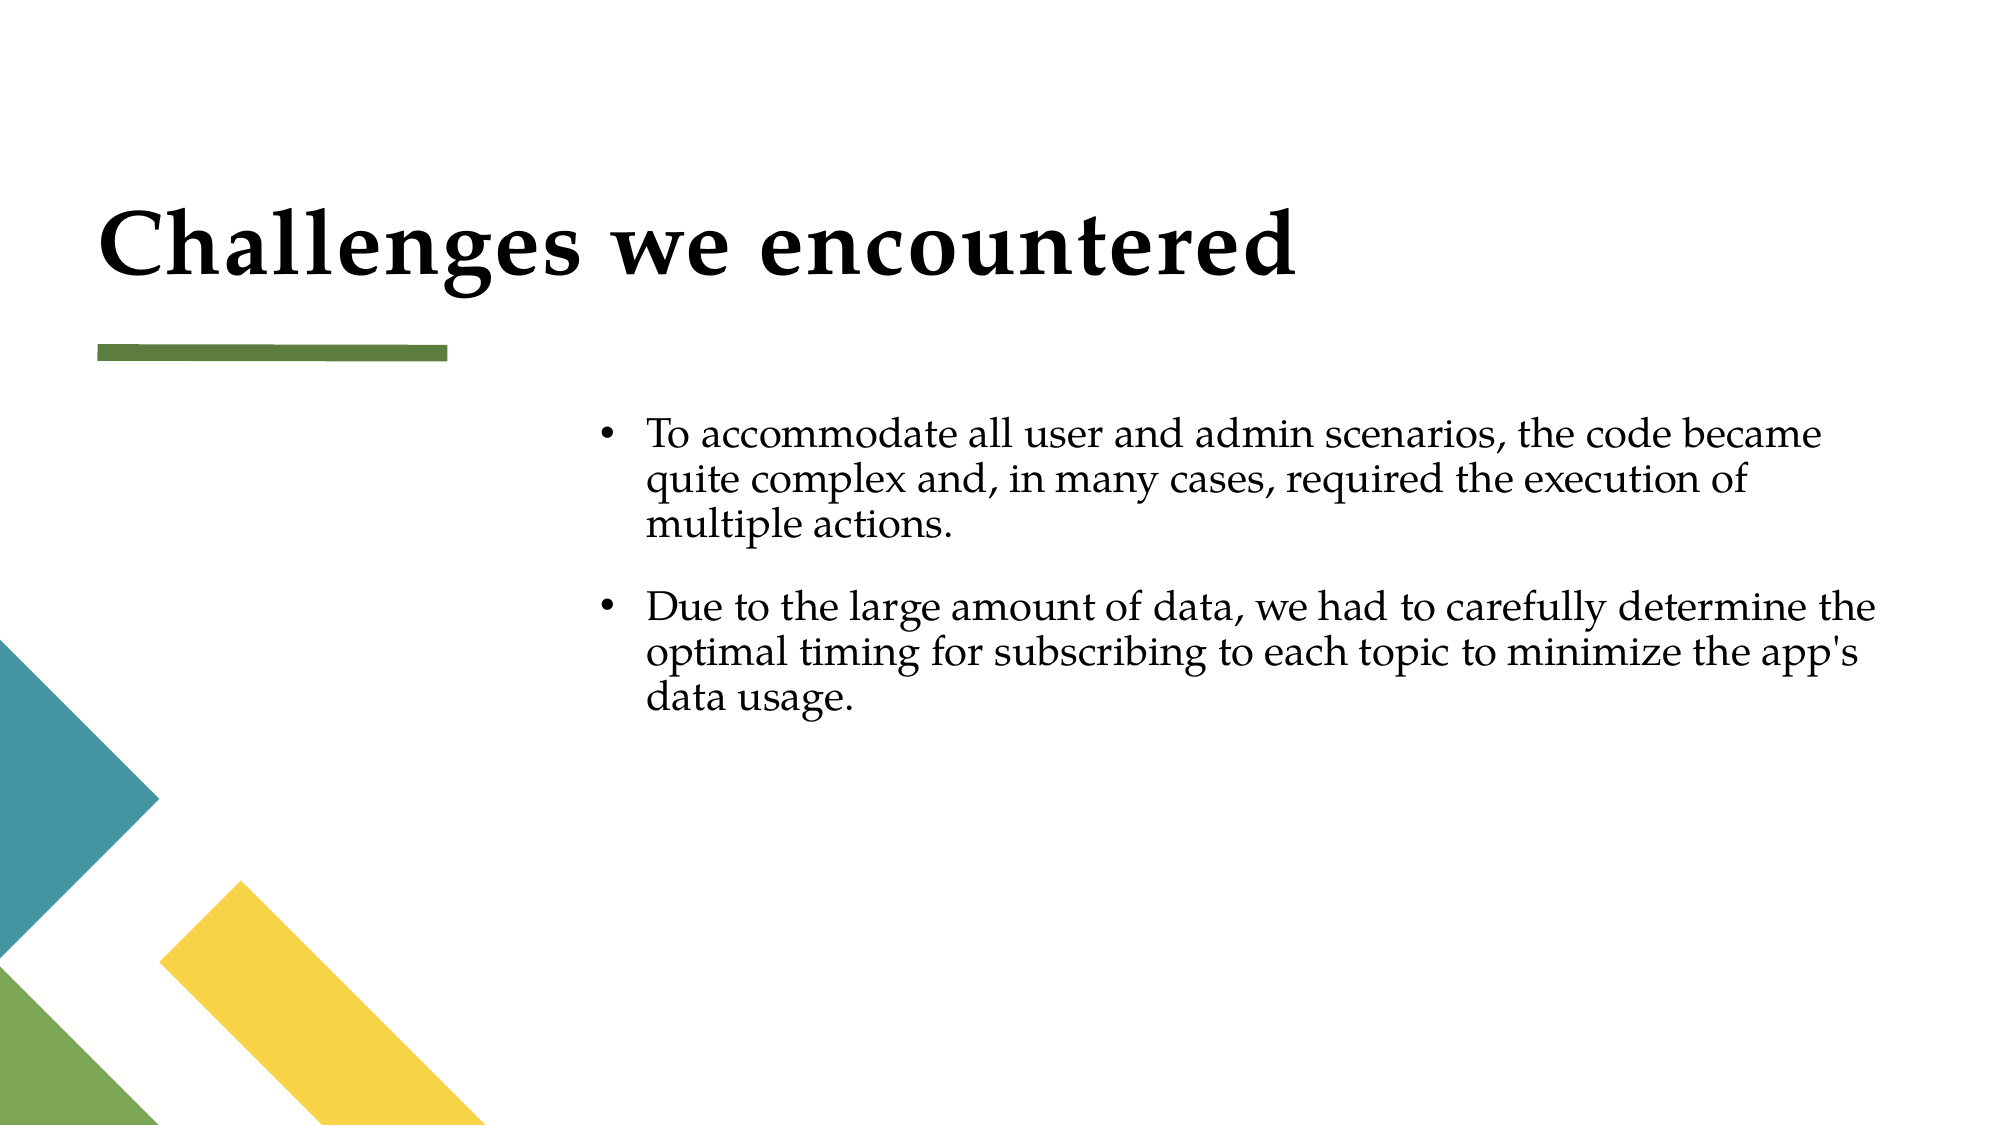

# Challenges we encountered
To accommodate all user and admin scenarios, the code became quite complex and, in many cases, required the execution of multiple actions.
Due to the large amount of data, we had to carefully determine the optimal timing for subscribing to each topic to minimize the app's data usage.